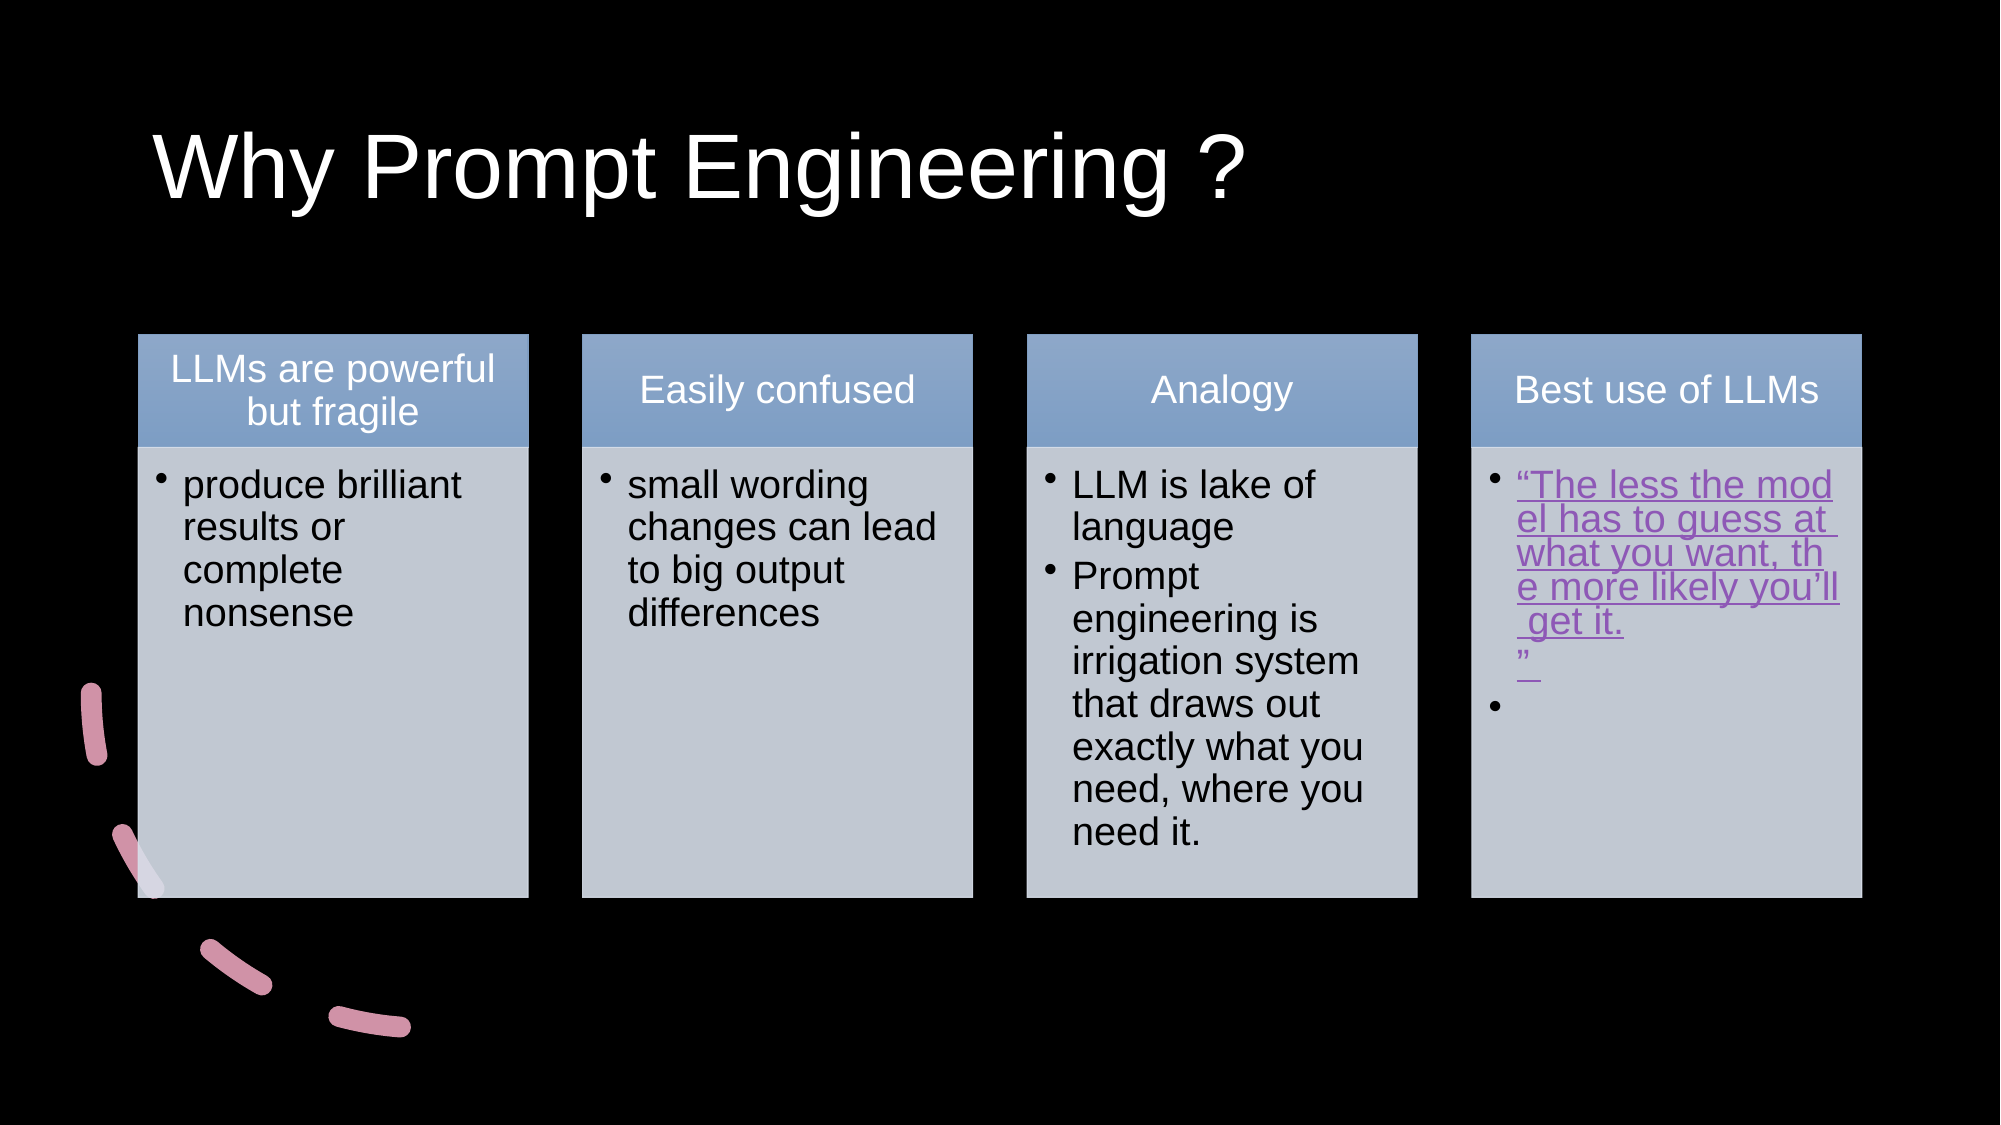

# Why Prompt Engineering ?
LLMs are powerful but fragile
produce brilliant results or complete nonsense
Easily confused
small wording changes can lead to big output differences
Analogy
LLM is lake of language
Prompt engineering is irrigation system that draws out exactly what you need, where you need it.
Best use of LLMs
“The less the model has to guess at what you want, the more likely you’ll get it.”